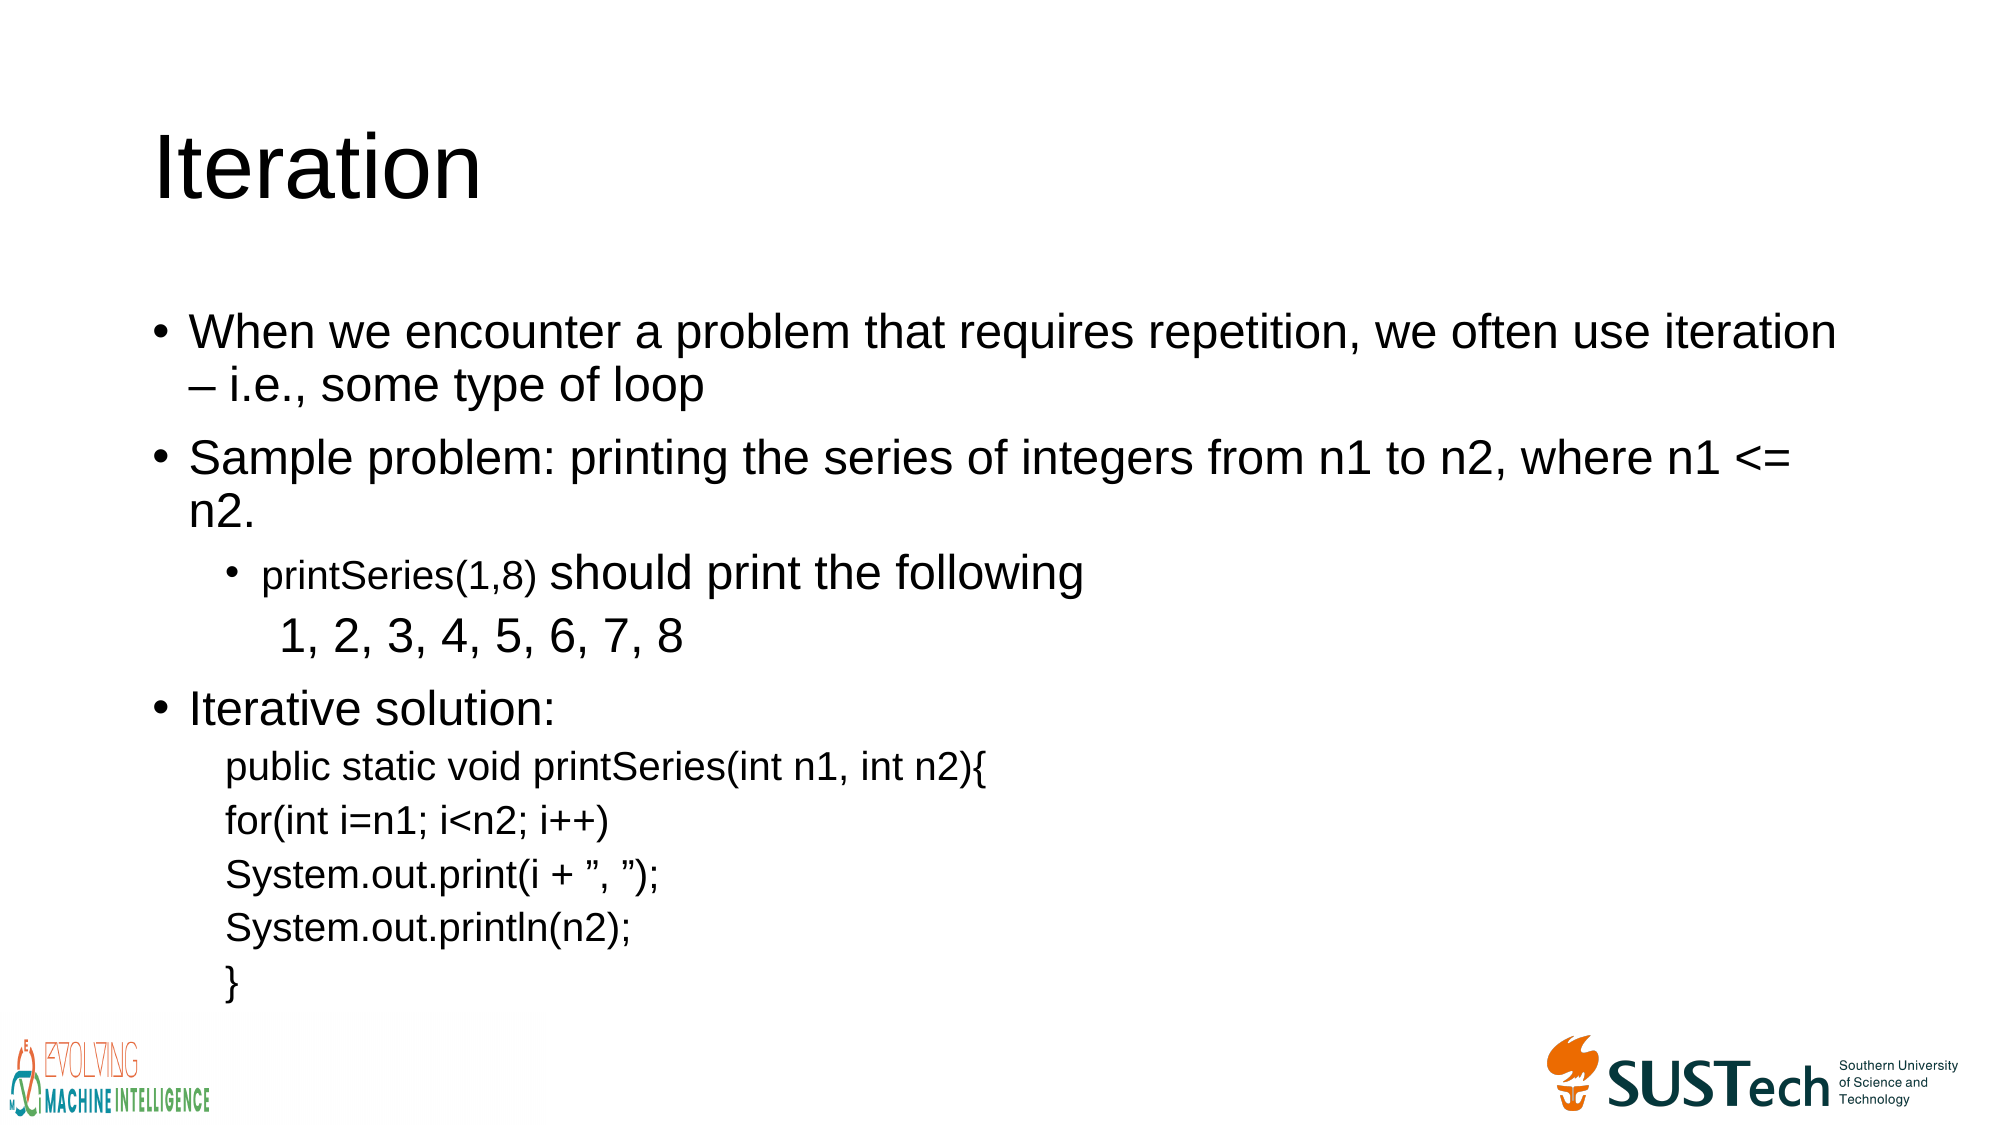

# Iteration
When we encounter a problem that requires repetition, we often use iteration – i.e., some type of loop
Sample problem: printing the series of integers from n1 to n2, where n1 <= n2.
printSeries(1,8) should print the following
    1, 2, 3, 4, 5, 6, 7, 8
Iterative solution:
public static void printSeries(int n1, int n2){
	for(int i=n1; i<n2; i++)
		System.out.print(i + ”, ”);
	System.out.println(n2);
}